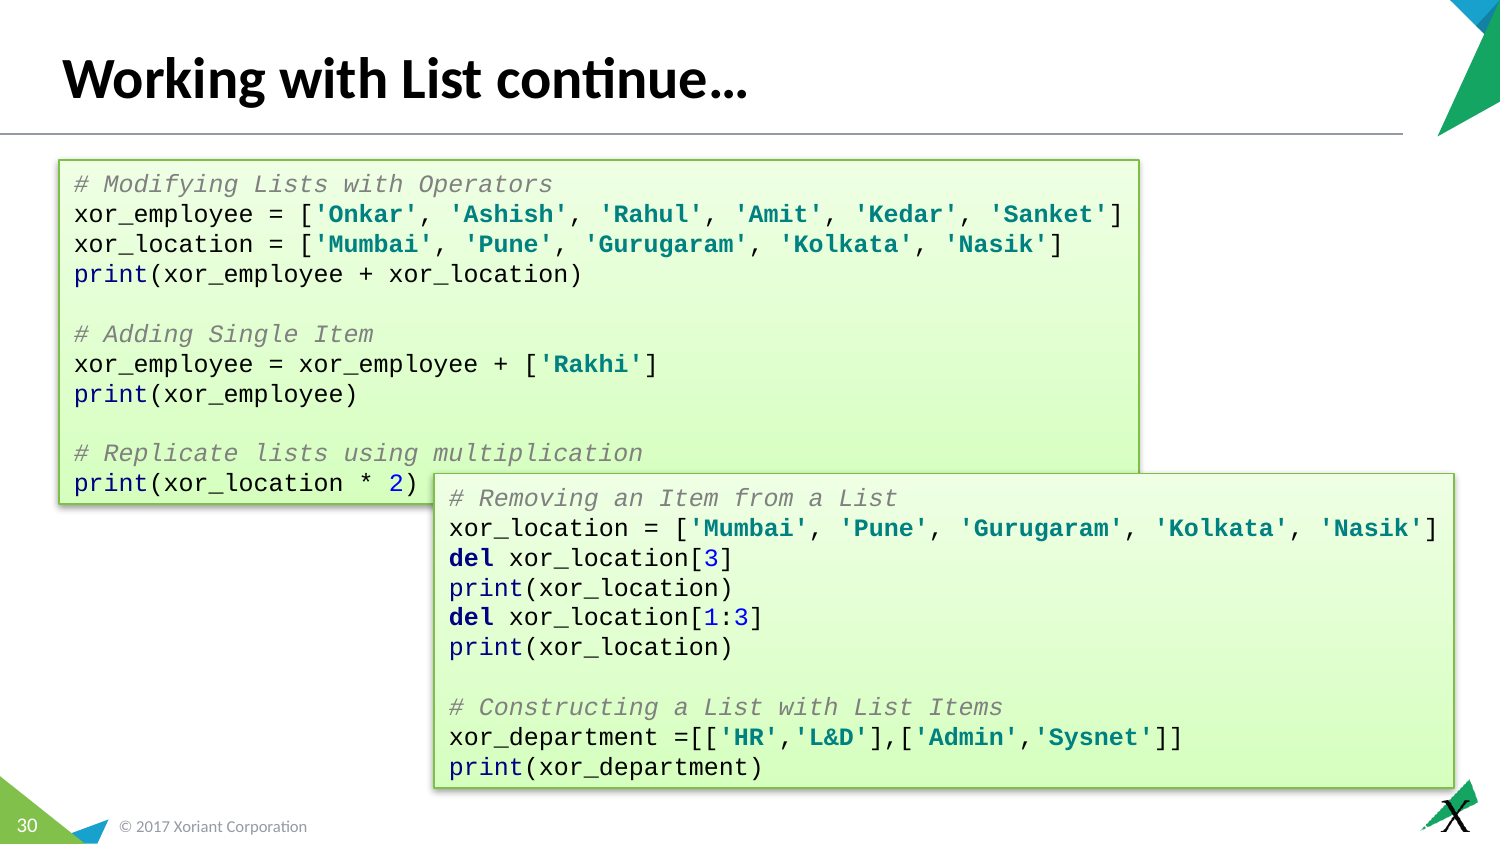

# Working with List continue…
# Modifying Lists with Operators xor_employee = ['Onkar', 'Ashish', 'Rahul', 'Amit', 'Kedar', 'Sanket'] xor_location = ['Mumbai', 'Pune', 'Gurugaram', 'Kolkata', 'Nasik'] print(xor_employee + xor_location) # Adding Single Item xor_employee = xor_employee + ['Rakhi'] print(xor_employee) # Replicate lists using multiplication print(xor_location * 2)
# Removing an Item from a List xor_location = ['Mumbai', 'Pune', 'Gurugaram', 'Kolkata', 'Nasik'] del xor_location[3] print(xor_location) del xor_location[1:3] print(xor_location) # Constructing a List with List Items xor_department =[['HR','L&D'],['Admin','Sysnet']] print(xor_department)